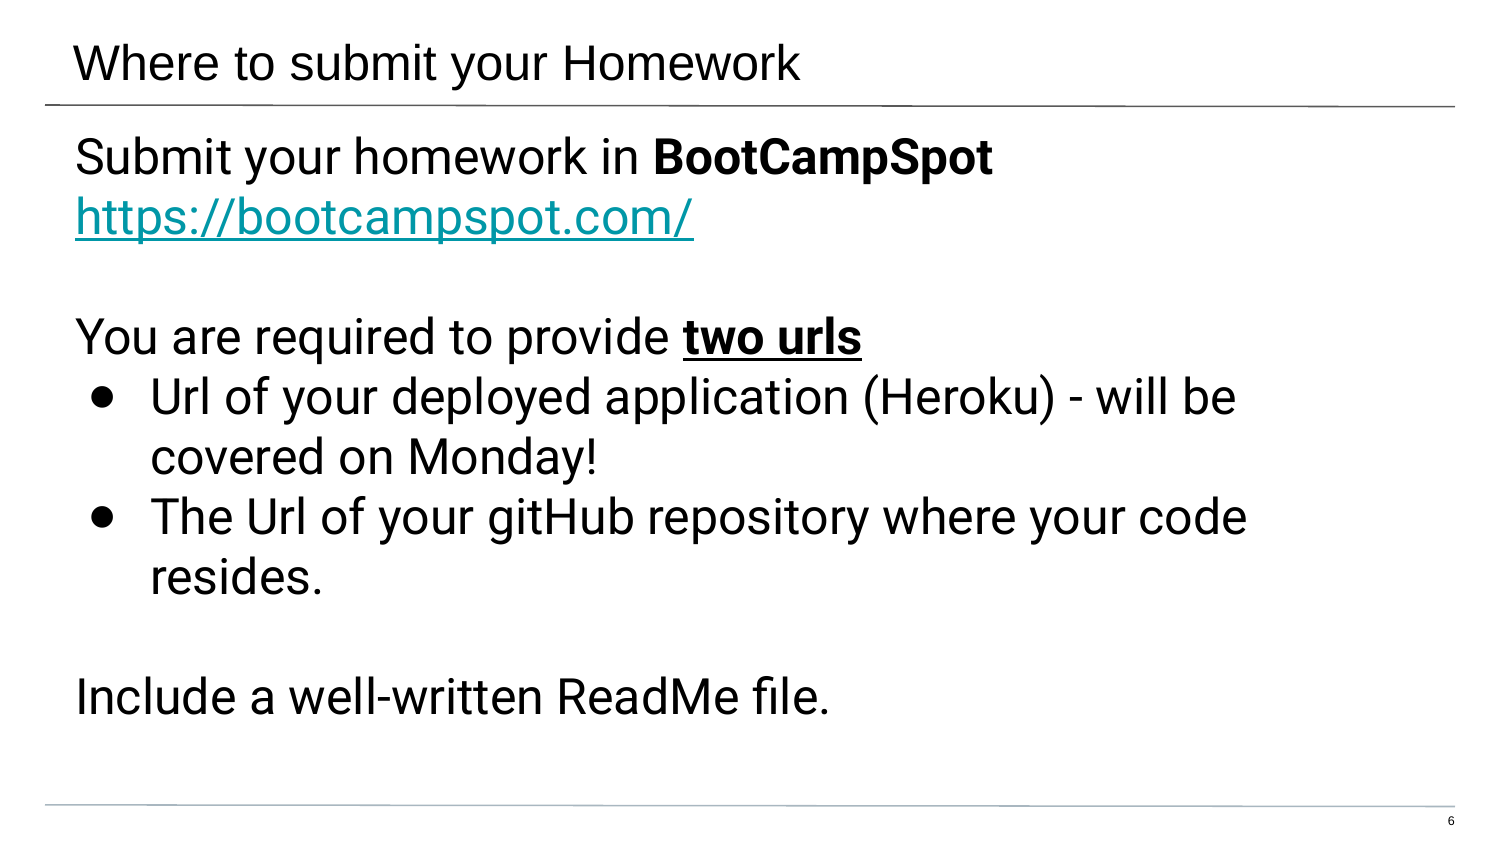

# Where to submit your Homework
Submit your homework in BootCampSpot
https://bootcampspot.com/

You are required to provide two urls
Url of your deployed application (Heroku) - will be covered on Monday!
The Url of your gitHub repository where your code resides.

Include a well-written ReadMe file.